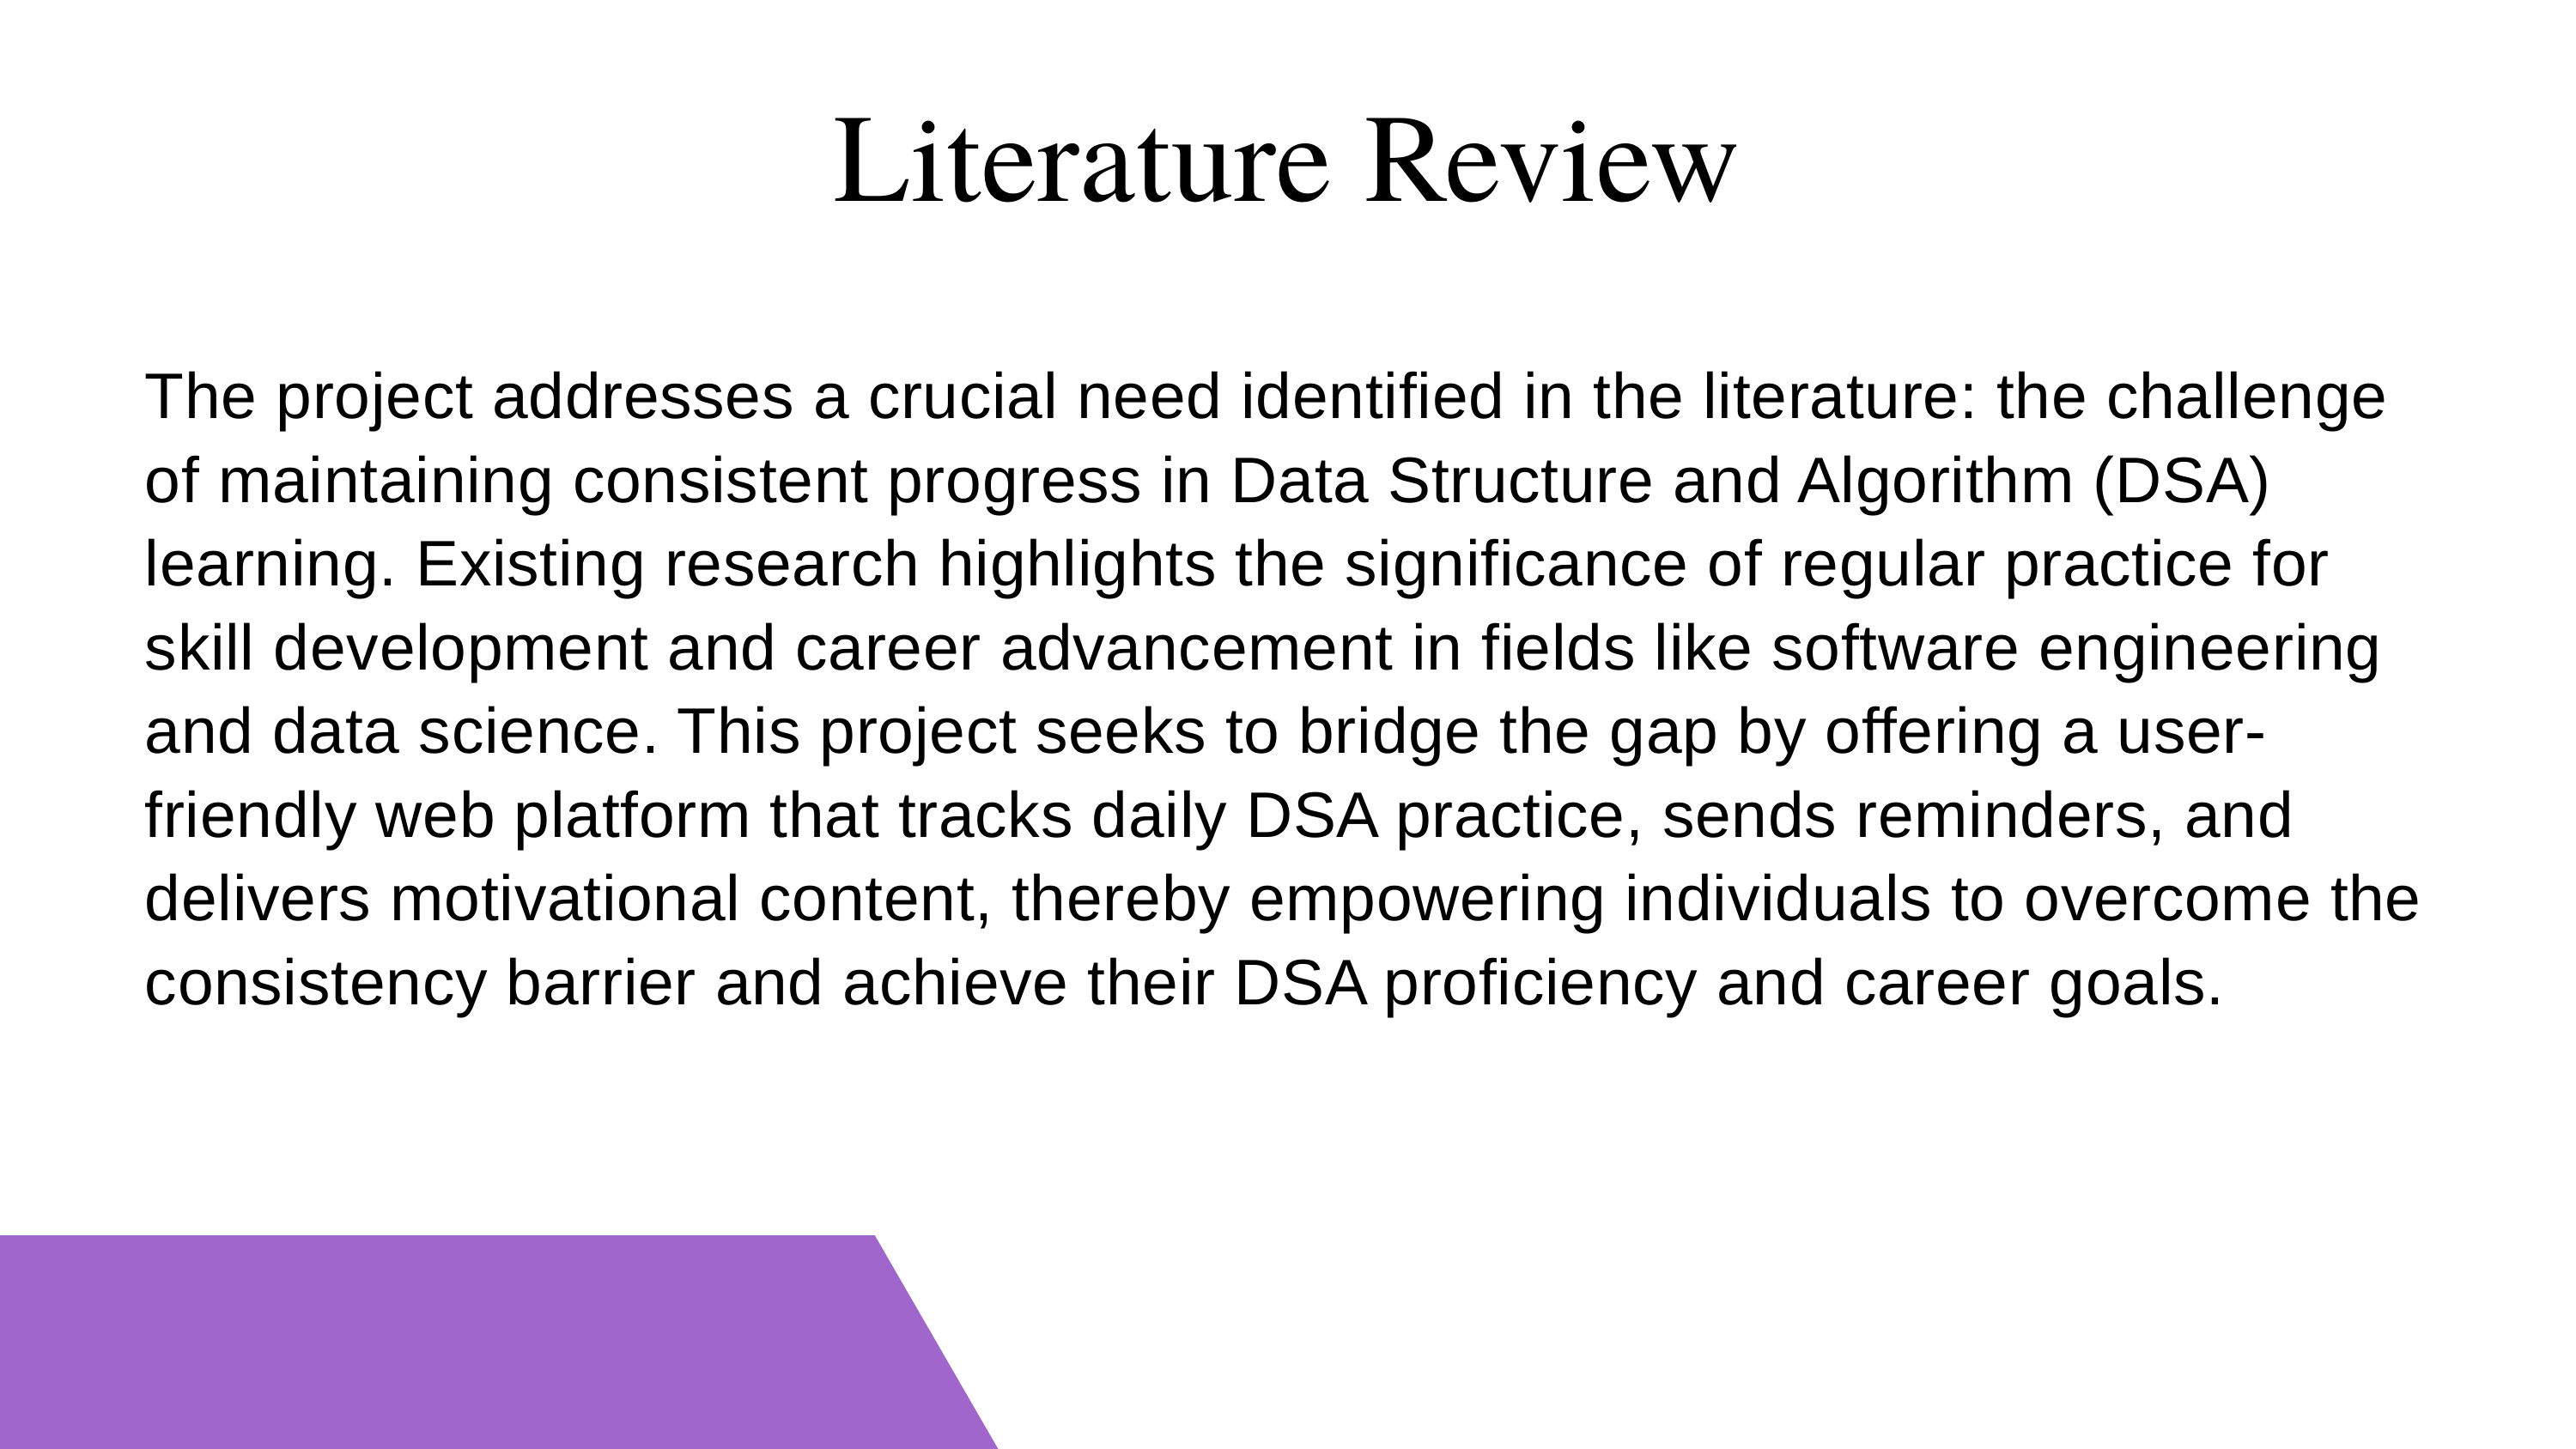

Literature Review
The project addresses a crucial need identified in the literature: the challenge of maintaining consistent progress in Data Structure and Algorithm (DSA) learning. Existing research highlights the significance of regular practice for skill development and career advancement in fields like software engineering and data science. This project seeks to bridge the gap by offering a user-friendly web platform that tracks daily DSA practice, sends reminders, and delivers motivational content, thereby empowering individuals to overcome the consistency barrier and achieve their DSA proficiency and career goals.